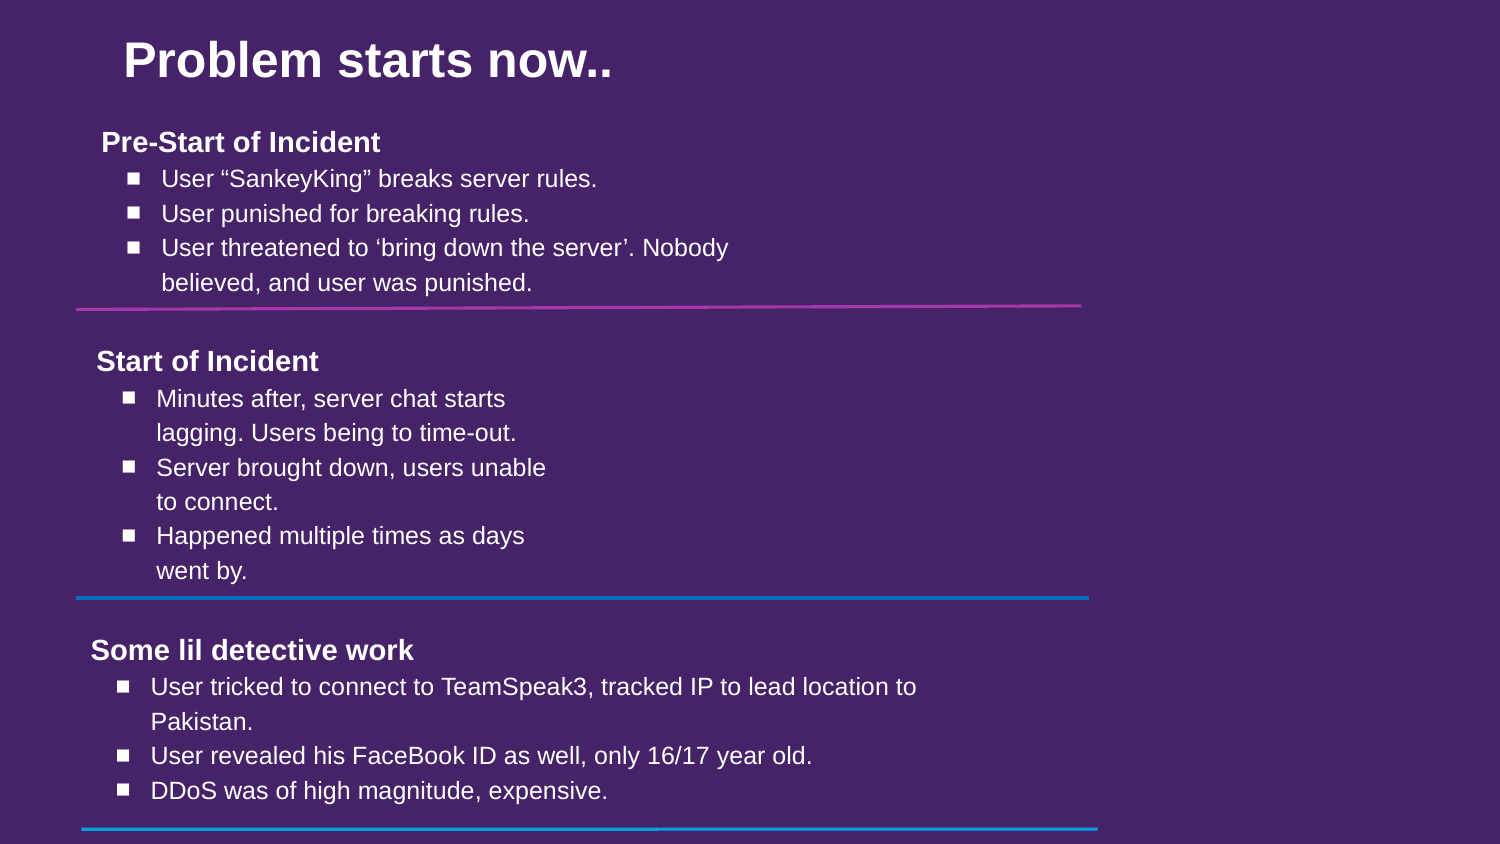

Problem starts now..
Pre-Start of Incident
User “SankeyKing” breaks server rules.
User punished for breaking rules.
User threatened to ‘bring down the server’. Nobody believed, and user was punished.

Start of Incident
Minutes after, server chat starts lagging. Users being to time-out.
Server brought down, users unable to connect.
Happened multiple times as days went by.
Some lil detective work
User tricked to connect to TeamSpeak3, tracked IP to lead location to Pakistan.
User revealed his FaceBook ID as well, only 16/17 year old.
DDoS was of high magnitude, expensive.